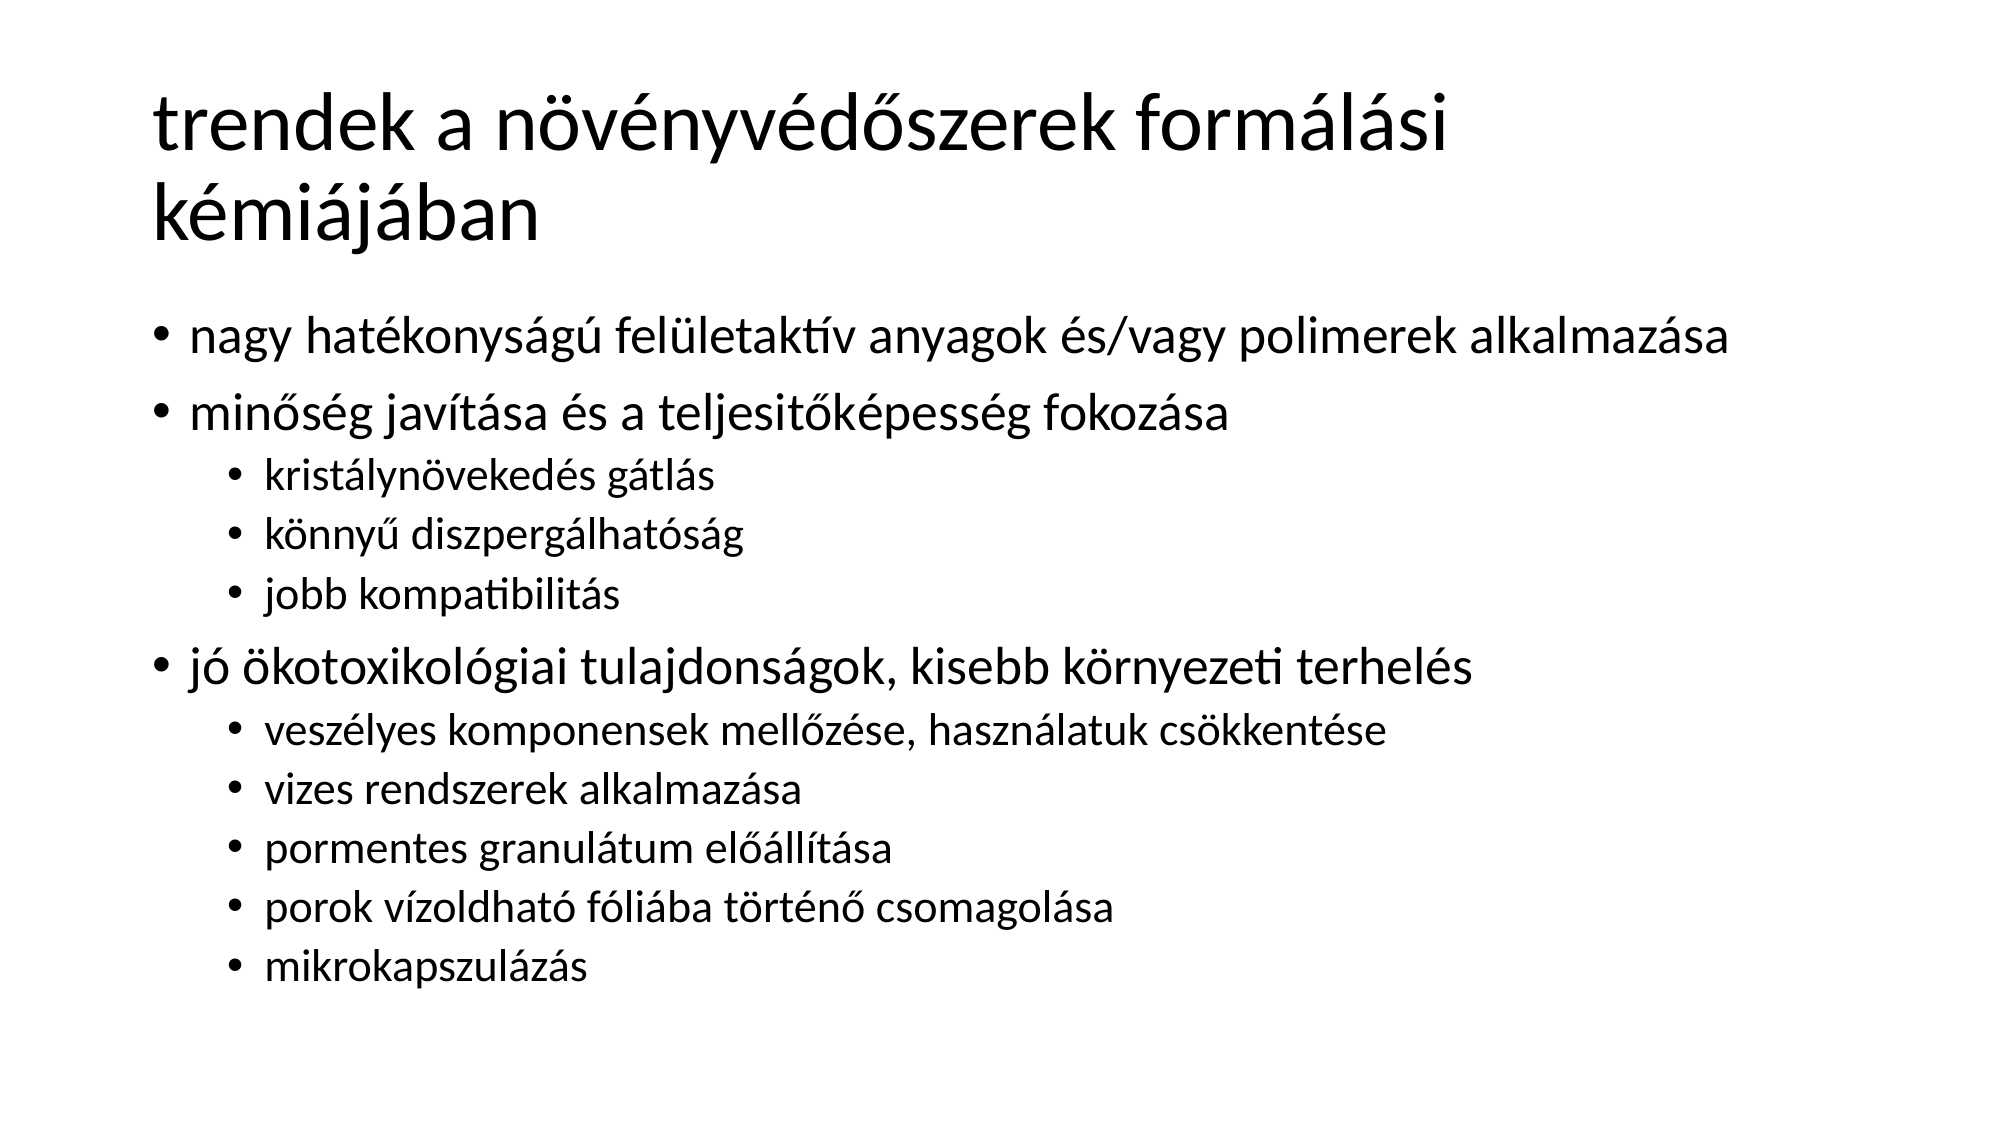

# trendek a növényvédőszerek formálási kémiájában
nagy hatékonyságú felületaktív anyagok és/vagy polimerek alkalmazása
minőség javítása és a teljesitőképesség fokozása
kristálynövekedés gátlás
könnyű diszpergálhatóság
jobb kompatibilitás
jó ökotoxikológiai tulajdonságok, kisebb környezeti terhelés
veszélyes komponensek mellőzése, használatuk csökkentése
vizes rendszerek alkalmazása
pormentes granulátum előállítása
porok vízoldható fóliába történő csomagolása
mikrokapszulázás